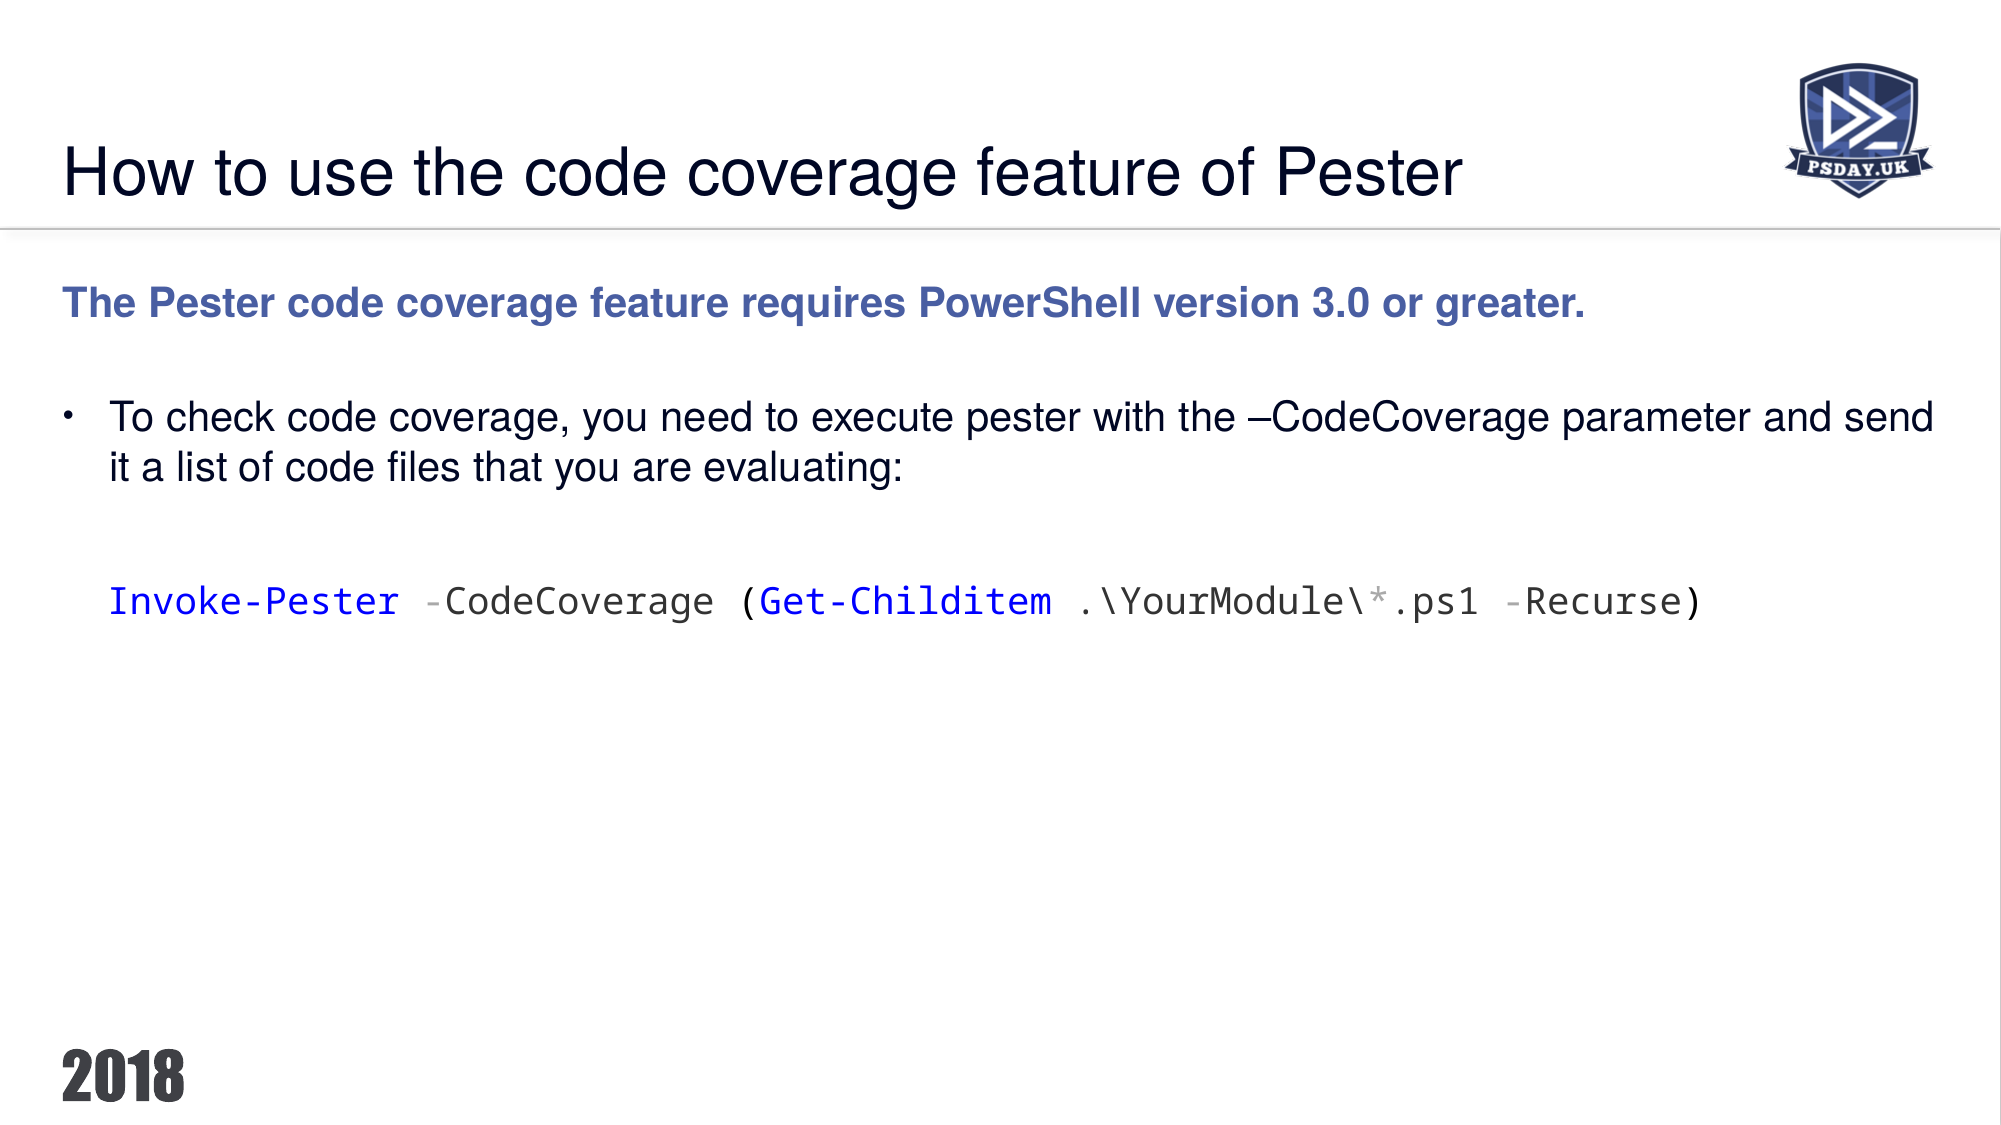

# How to use the code coverage feature of Pester
The Pester code coverage feature requires PowerShell version 3.0 or greater.
To check code coverage, you need to execute pester with the –CodeCoverage parameter and send it a list of code files that you are evaluating:

Invoke-Pester -CodeCoverage (Get-Childitem .\YourModule\*.ps1 -Recurse)